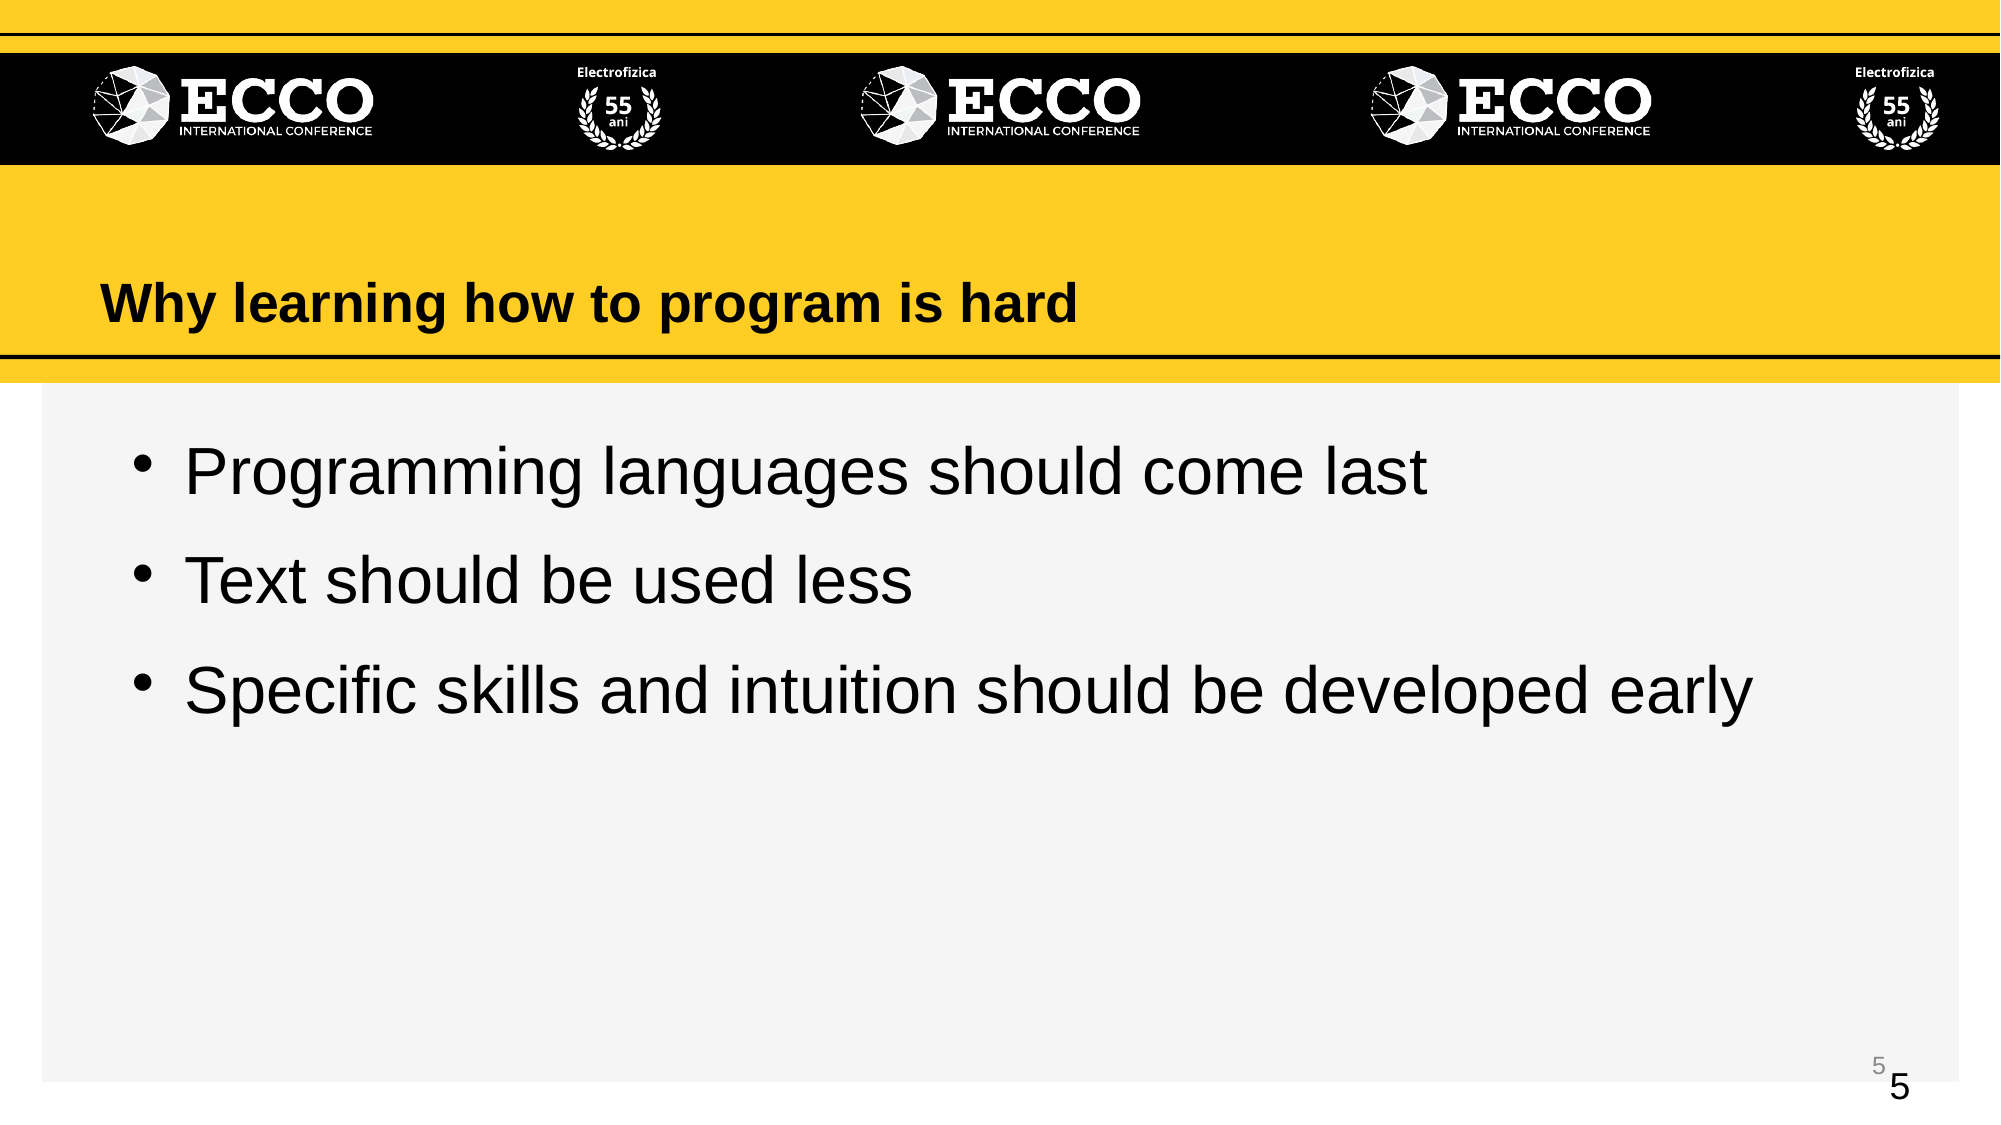

Why learning how to program is hard
Programming languages should come last
Text should be used less
Specific skills and intuition should be developed early
5
5